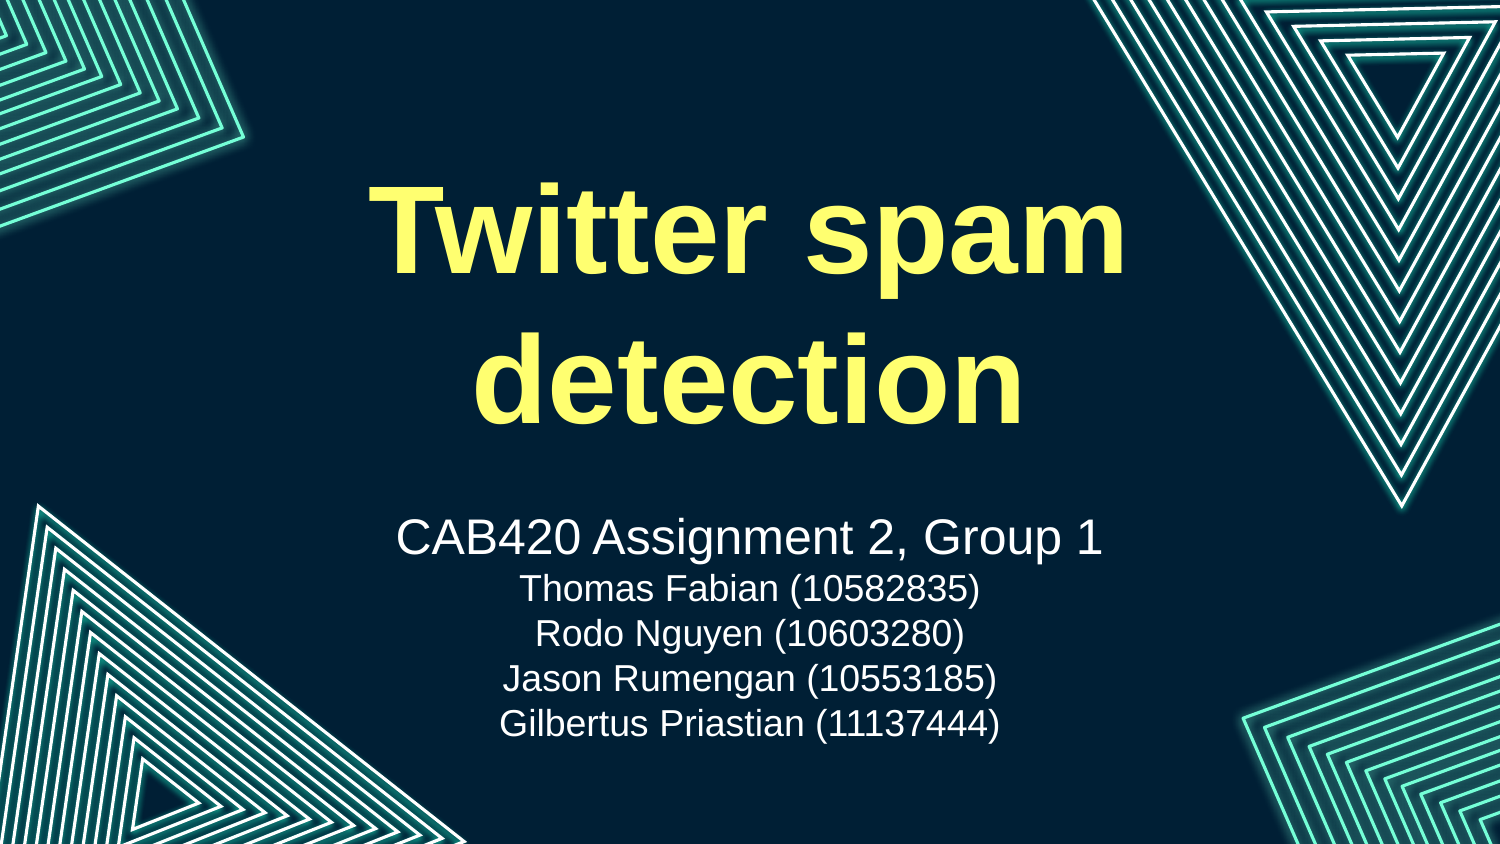

# Twitter spam detection
CAB420 Assignment 2, Group 1
Thomas Fabian (10582835)
Rodo Nguyen (10603280)
Jason Rumengan (10553185)
Gilbertus Priastian (11137444)